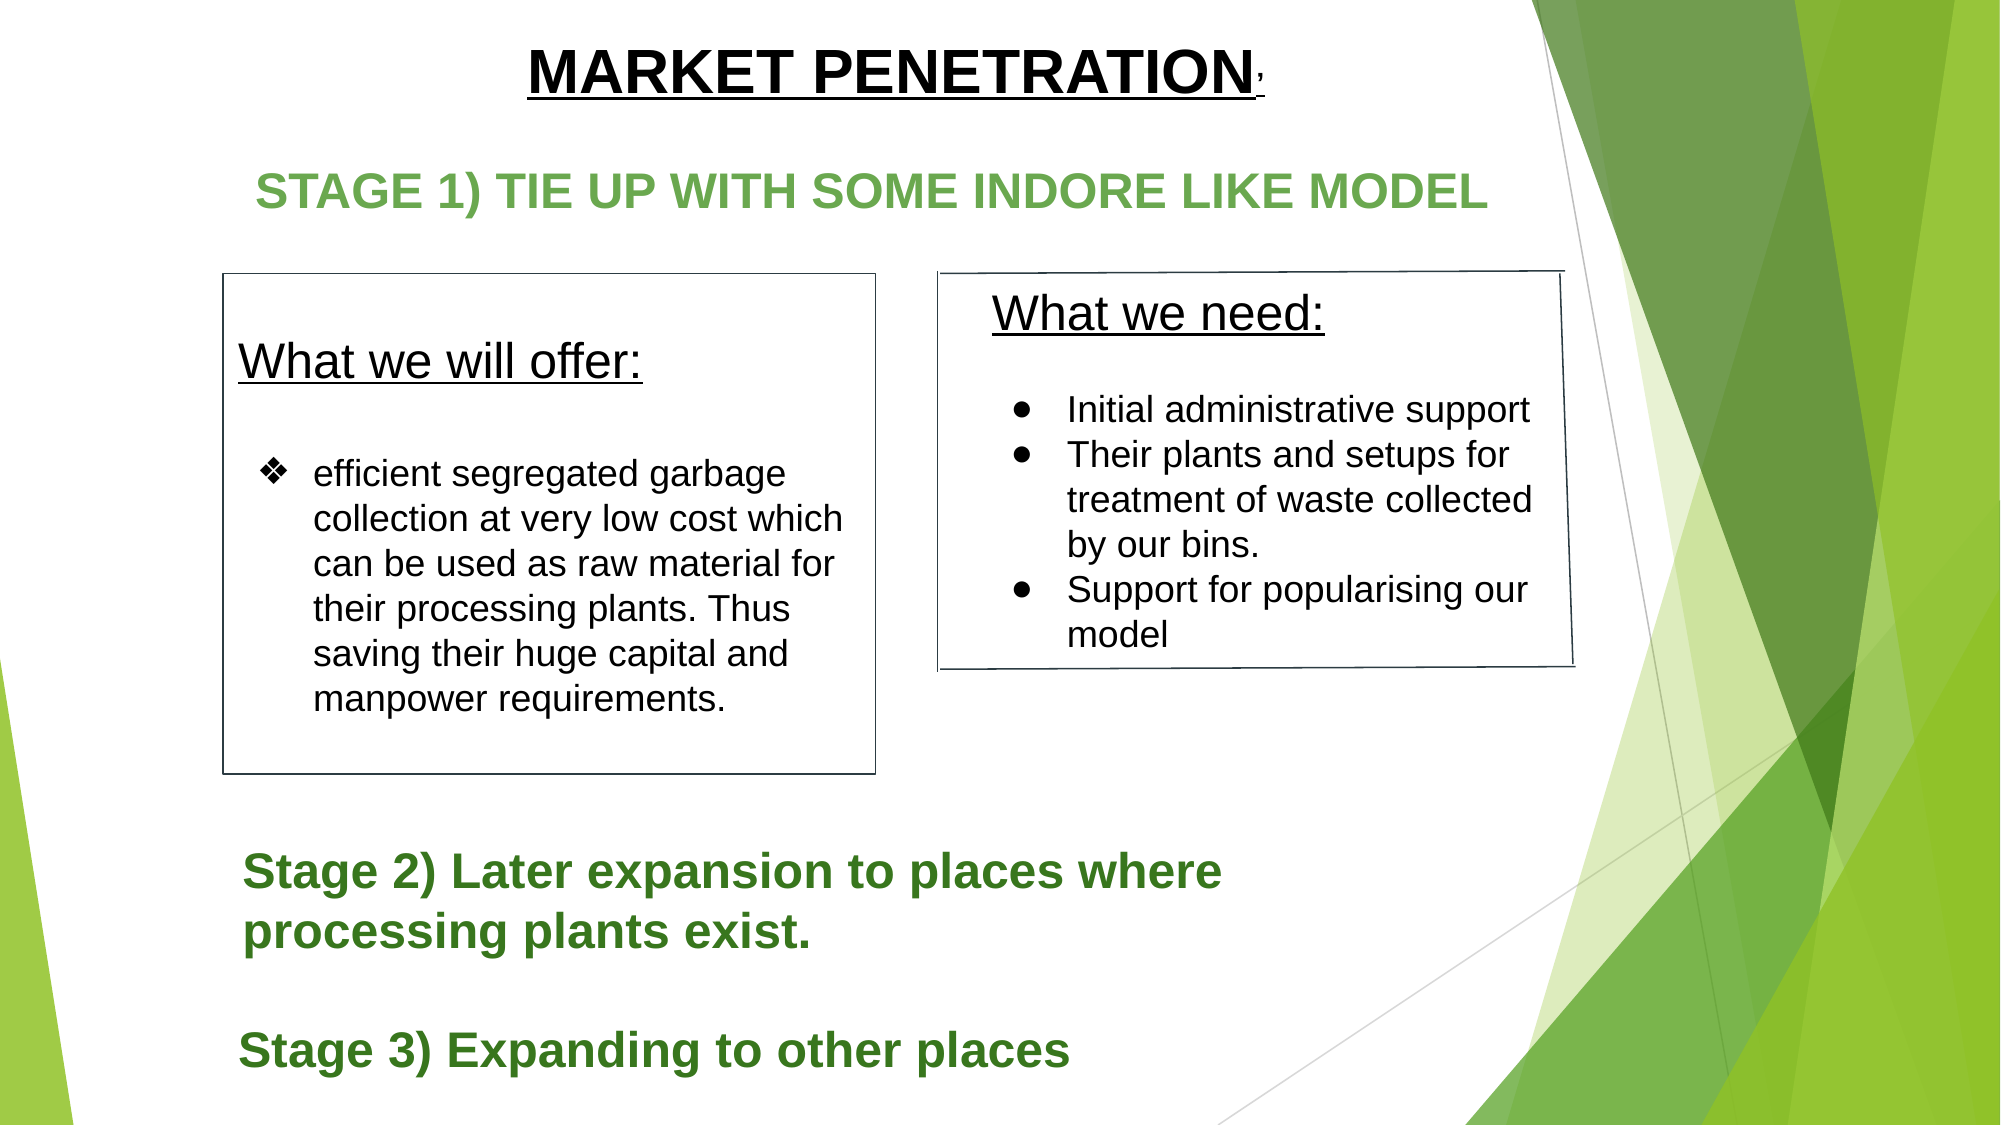

MARKET PENETRATION’

STAGE 1) TIE UP WITH SOME INDORE LIKE MODEL

What we need:

Initial administrative support
Their plants and setups for treatment of waste collected by our bins.
Support for popularising our model

What we will offer:

efficient segregated garbage collection at very low cost which can be used as raw material for their processing plants. Thus saving their huge capital and manpower requirements.

Stage 2) Later expansion to places where processing plants exist.
Stage 3) Expanding to other places